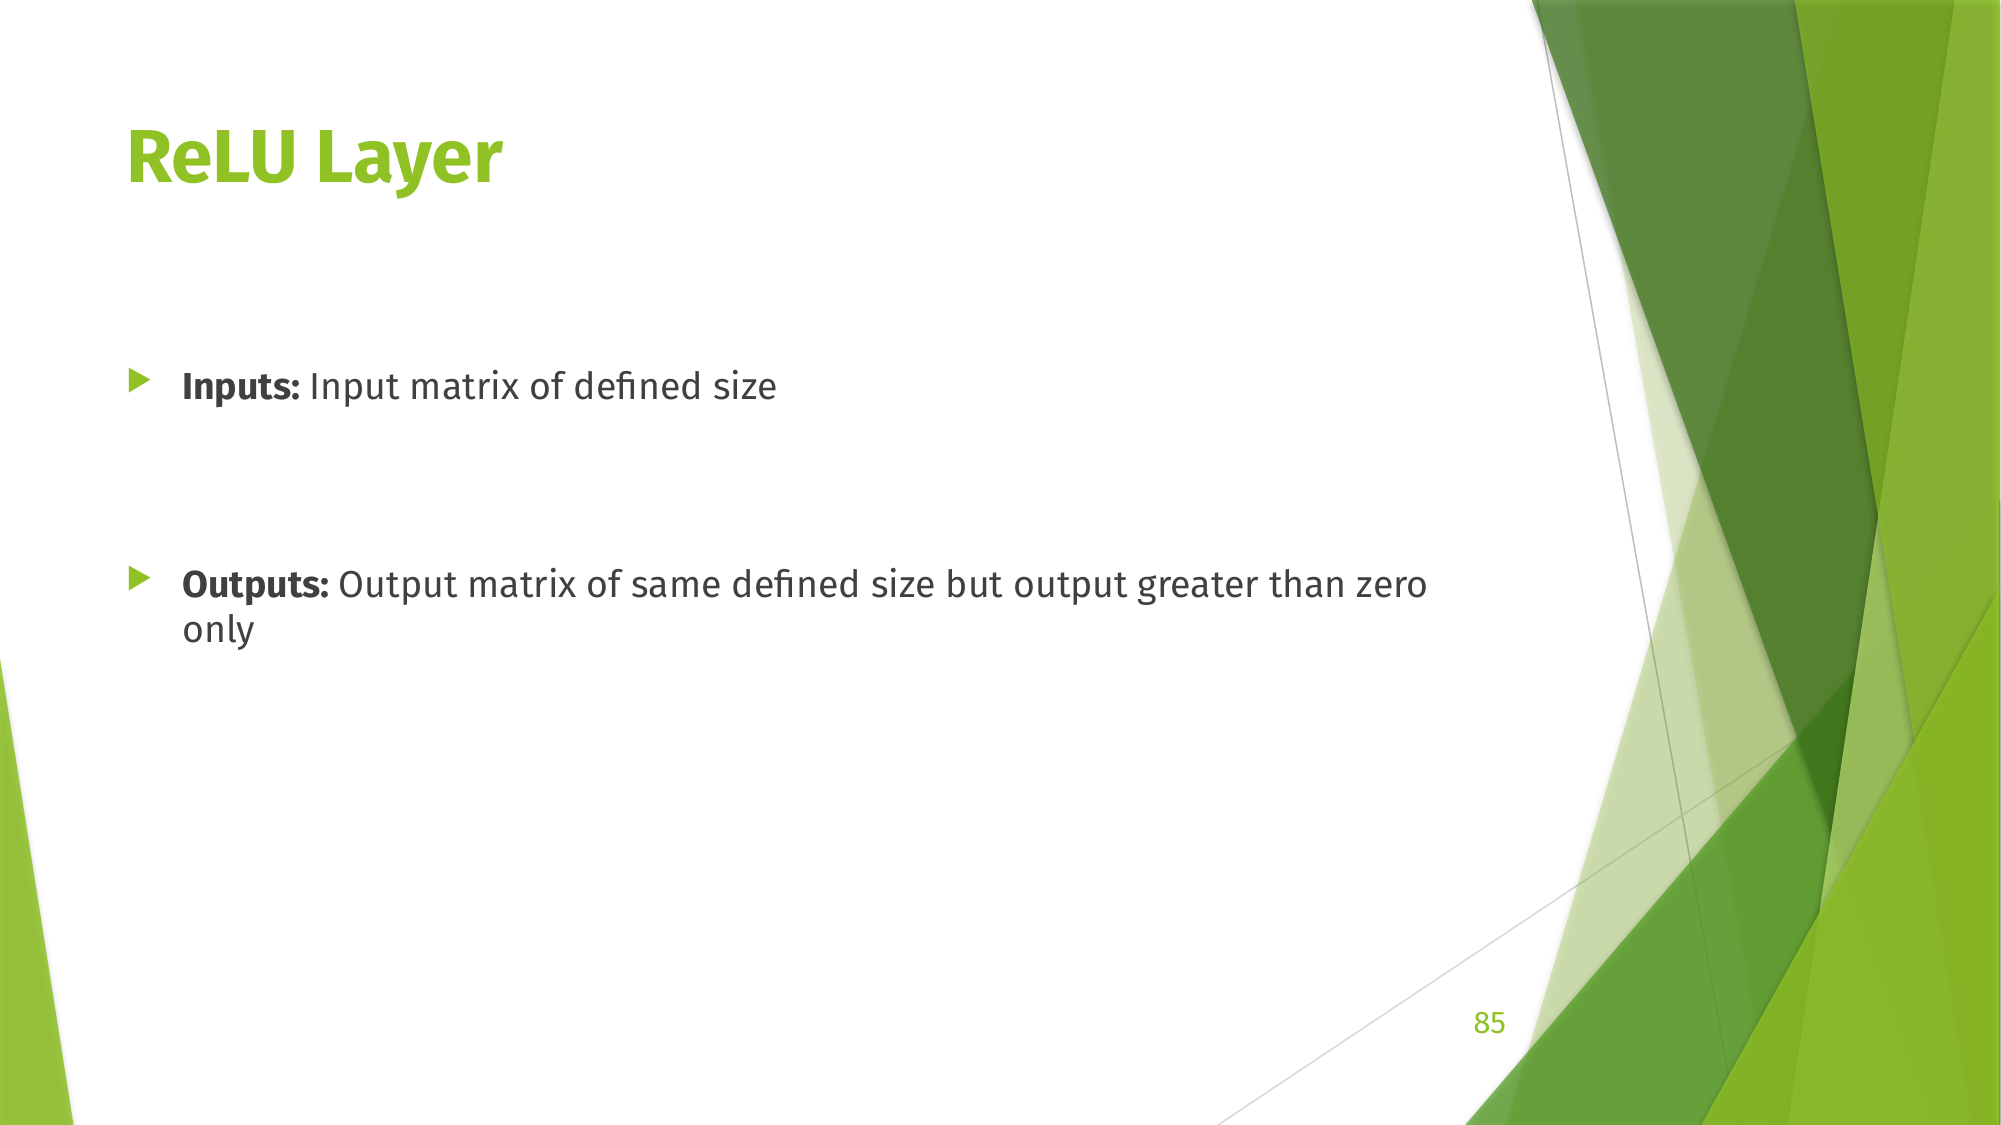

# ReLU Layer
Inputs: Input matrix of defined size

Outputs: Output matrix of same defined size but output greater than zero only

85